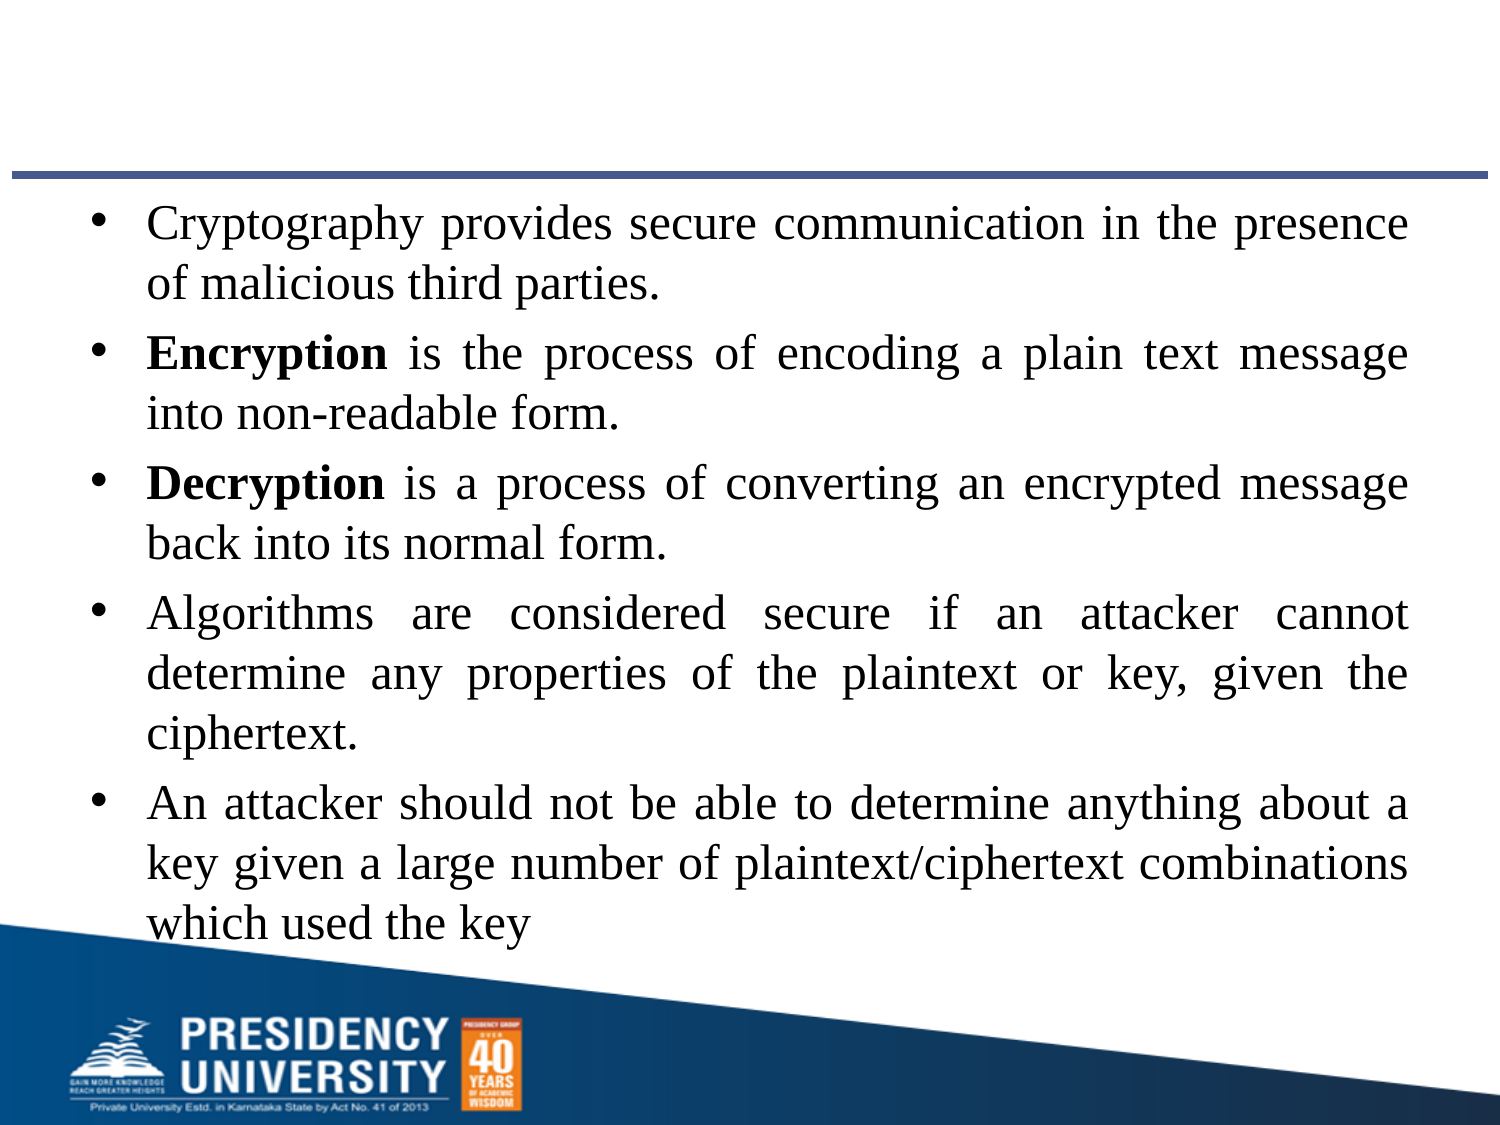

#
Cryptography provides secure communication in the presence of malicious third parties.
Encryption is the process of encoding a plain text message into non-readable form.
Decryption is a process of converting an encrypted message back into its normal form.
Algorithms are considered secure if an attacker cannot determine any properties of the plaintext or key, given the ciphertext.
An attacker should not be able to determine anything about a key given a large number of plaintext/ciphertext combinations which used the key

5